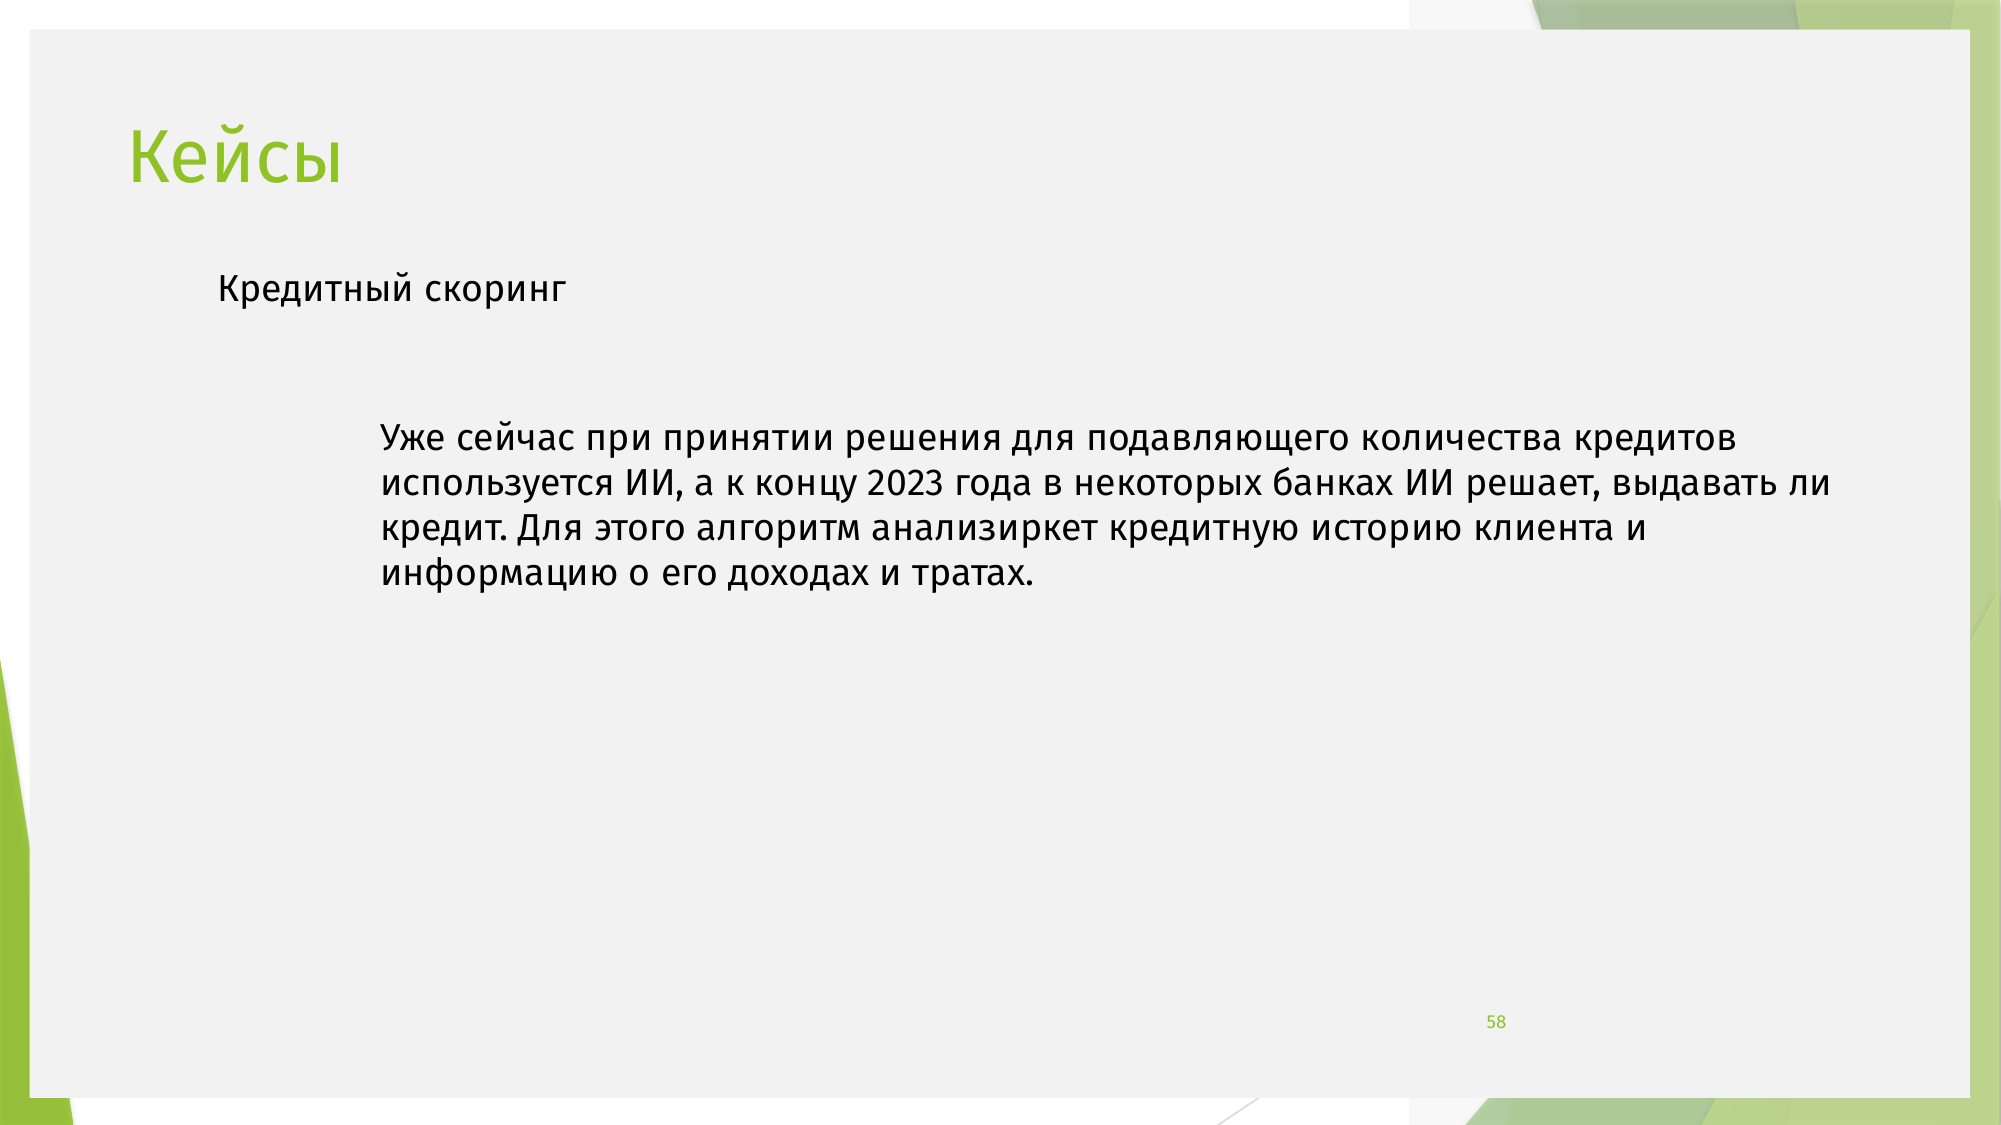

# Кейсы
Кредитный скоринг
Уже сейчас при принятии решения для подавляющего количества кредитов используется ИИ, а к концу 2023 года в некоторых банках ИИ решает, выдавать ли кредит. Для этого алгоритм анализиркет кредитную историю клиента и информацию о его доходах и тратах.
58